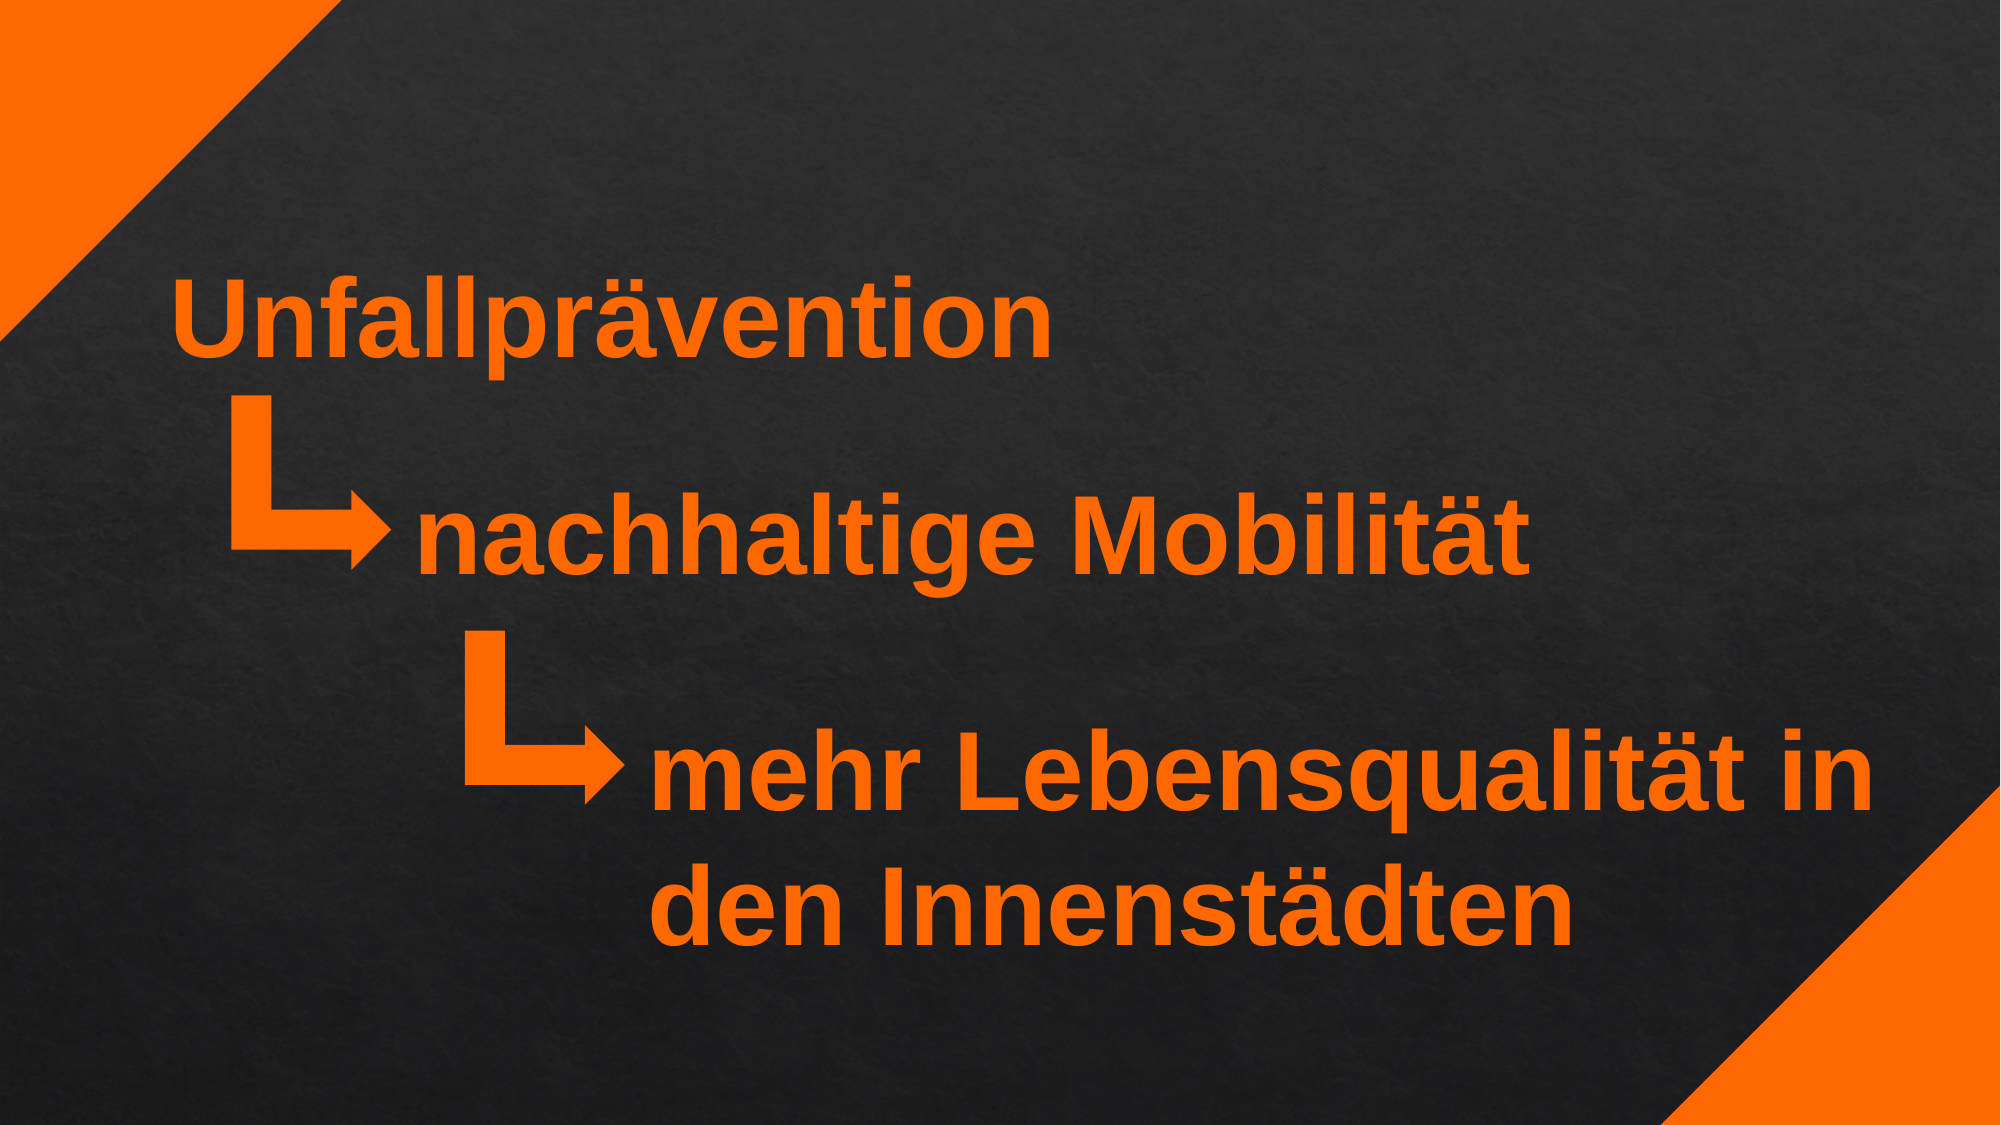

Unfallprävention

nachhaltige Mobilität

mehr Lebensqualität in den Innenstädten